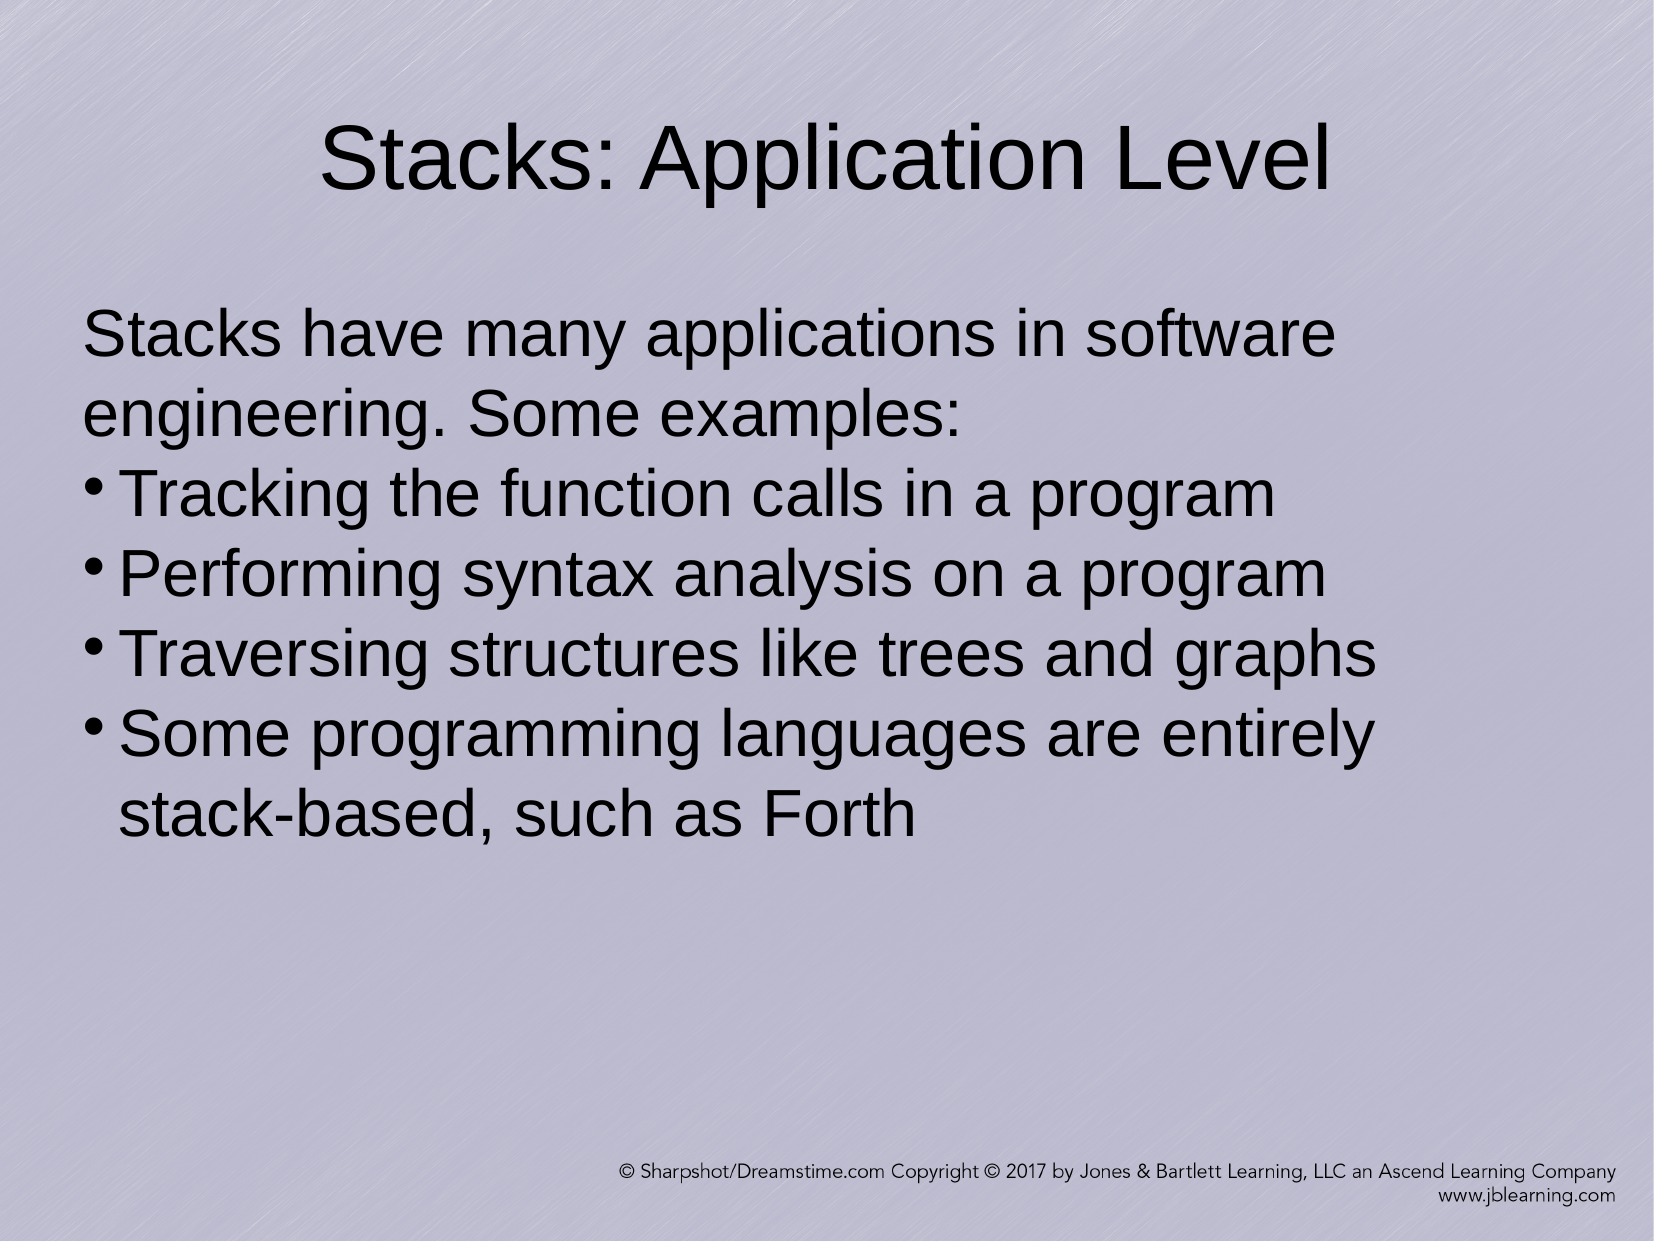

Stacks: Application Level

Stacks have many applications in software engineering. Some examples:
Tracking the function calls in a program
Performing syntax analysis on a program
Traversing structures like trees and graphs
Some programming languages are entirely stack-based, such as Forth